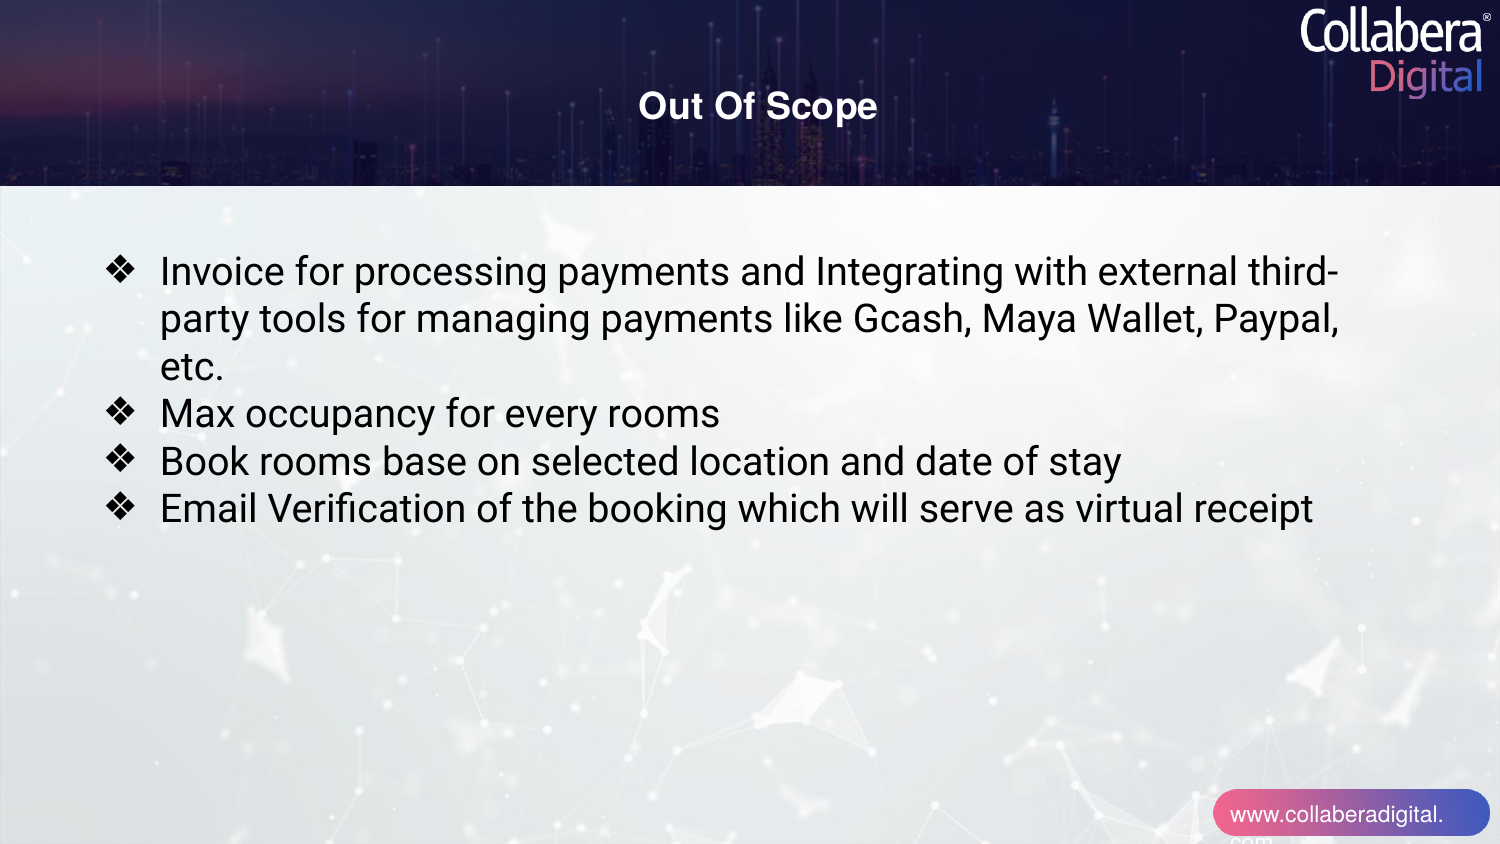

Out Of Scope
Invoice for processing payments and Integrating with external third-party tools for managing payments like Gcash, Maya Wallet, Paypal, etc.
Max occupancy for every rooms
Book rooms base on selected location and date of stay
Email Verification of the booking which will serve as virtual receipt